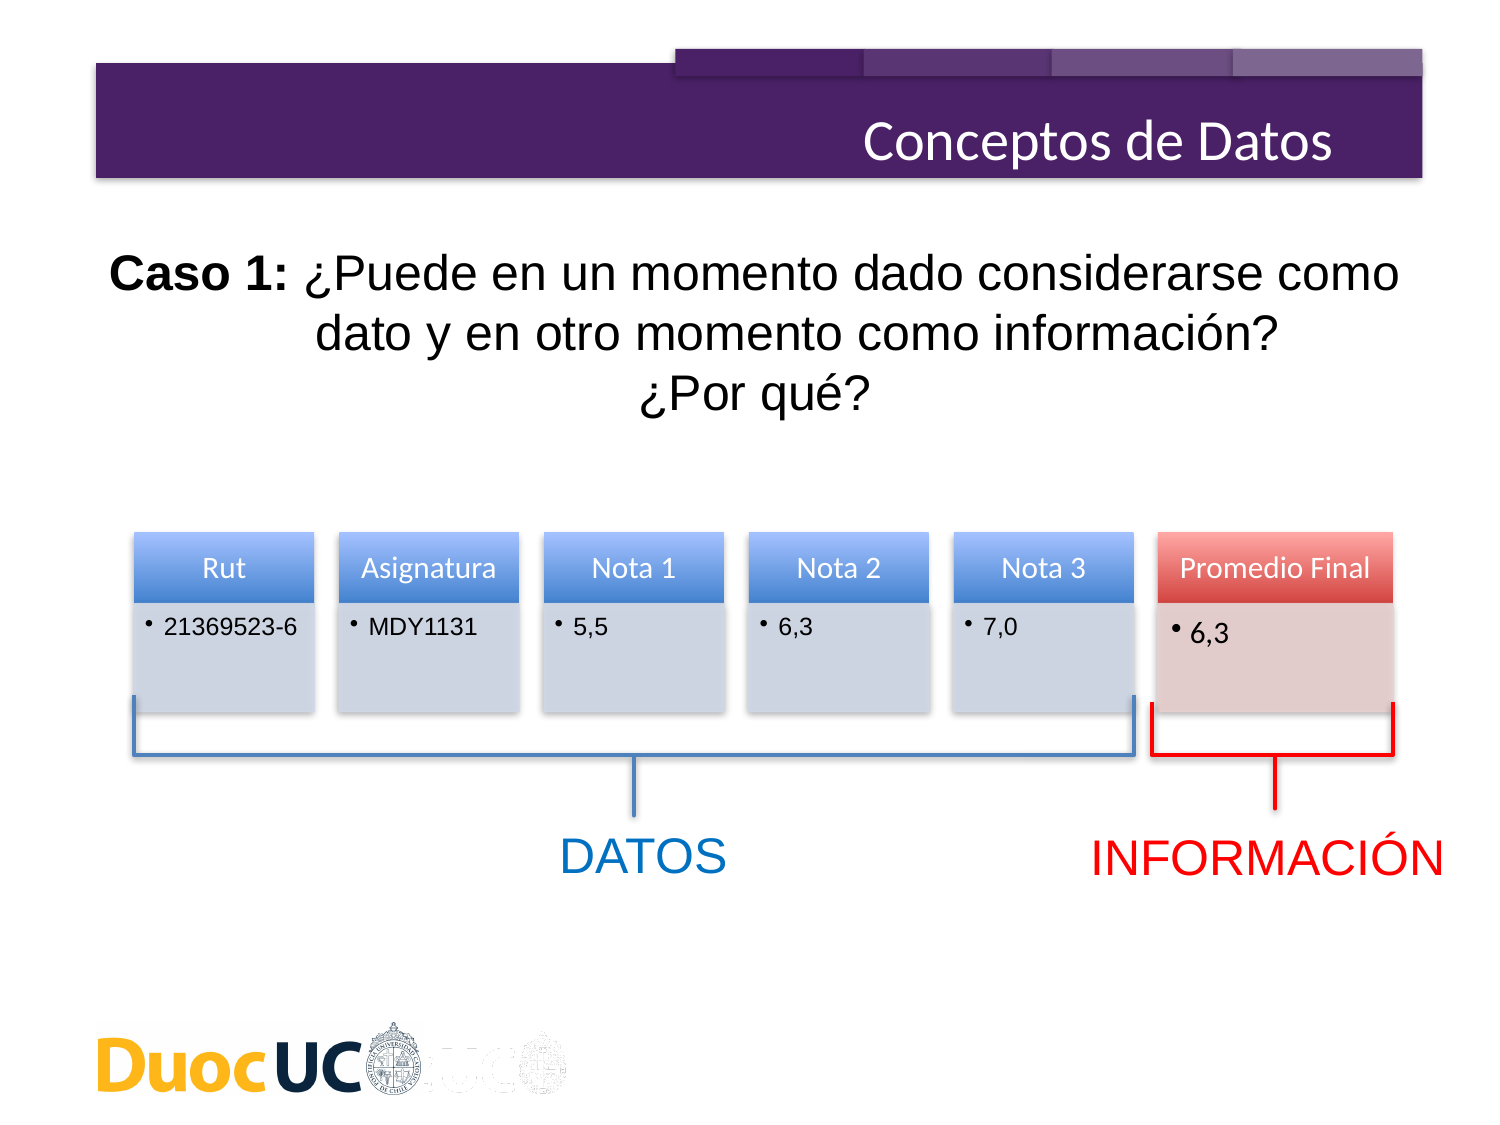

Conceptos de Datos
Caso 1: ¿Puede en un momento dado considerarse como dato y en otro momento como información?
¿Por qué?

Rut
21369523-6
Asignatura
MDY1131
Nota 1
5,5
Nota 2
6,3
Nota 3
7,0
Promedio Final
6,3

DATOS
INFORMACIÓN